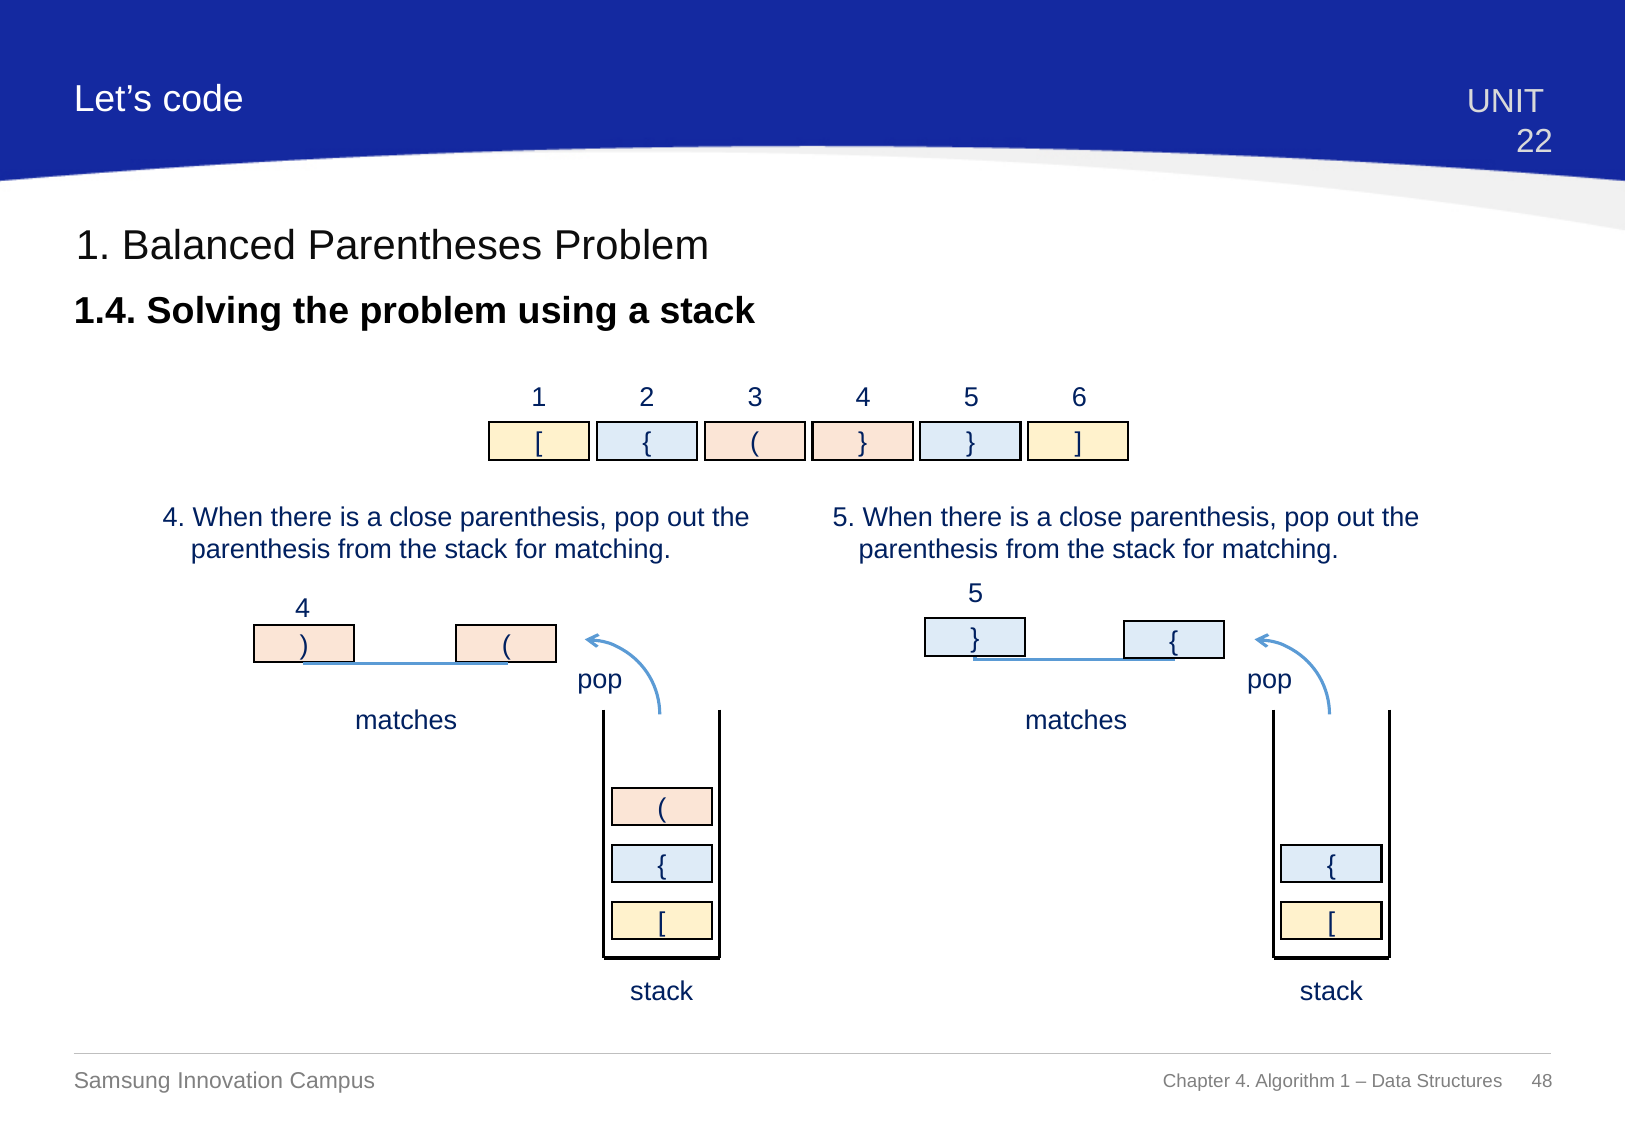

Let’s code
UNIT  22
1. Balanced Parentheses Problem
1.4. Solving the problem using a stack
1
2
3
4
5
6
[
{
(
}
}
]
4. When there is a close parenthesis, pop out the parenthesis from the stack for matching.

5. When there is a close parenthesis, pop out the parenthesis from the stack for matching.

5
4
}
{
)
(

pop

pop
matches
matches
(
{
{
[
[
stack
stack